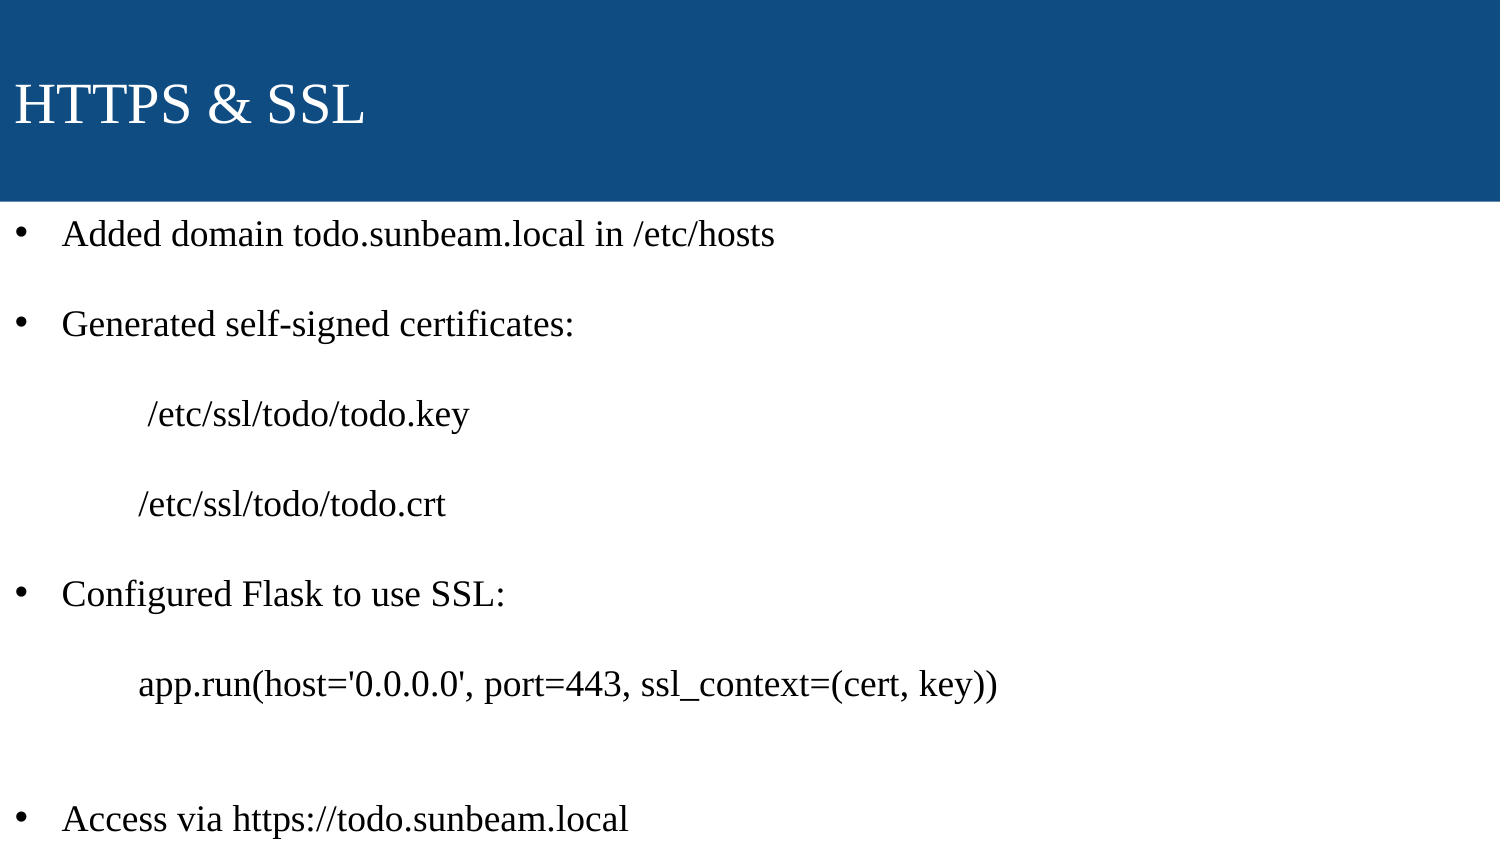

HTTPS & SSL
Added domain todo.sunbeam.local in /etc/hosts

Generated self-signed certificates:

              /etc/ssl/todo/todo.key

             /etc/ssl/todo/todo.crt

Configured Flask to use SSL:

             app.run(host='0.0.0.0', port=443, ssl_context=(cert, key))

Access via https://todo.sunbeam.local